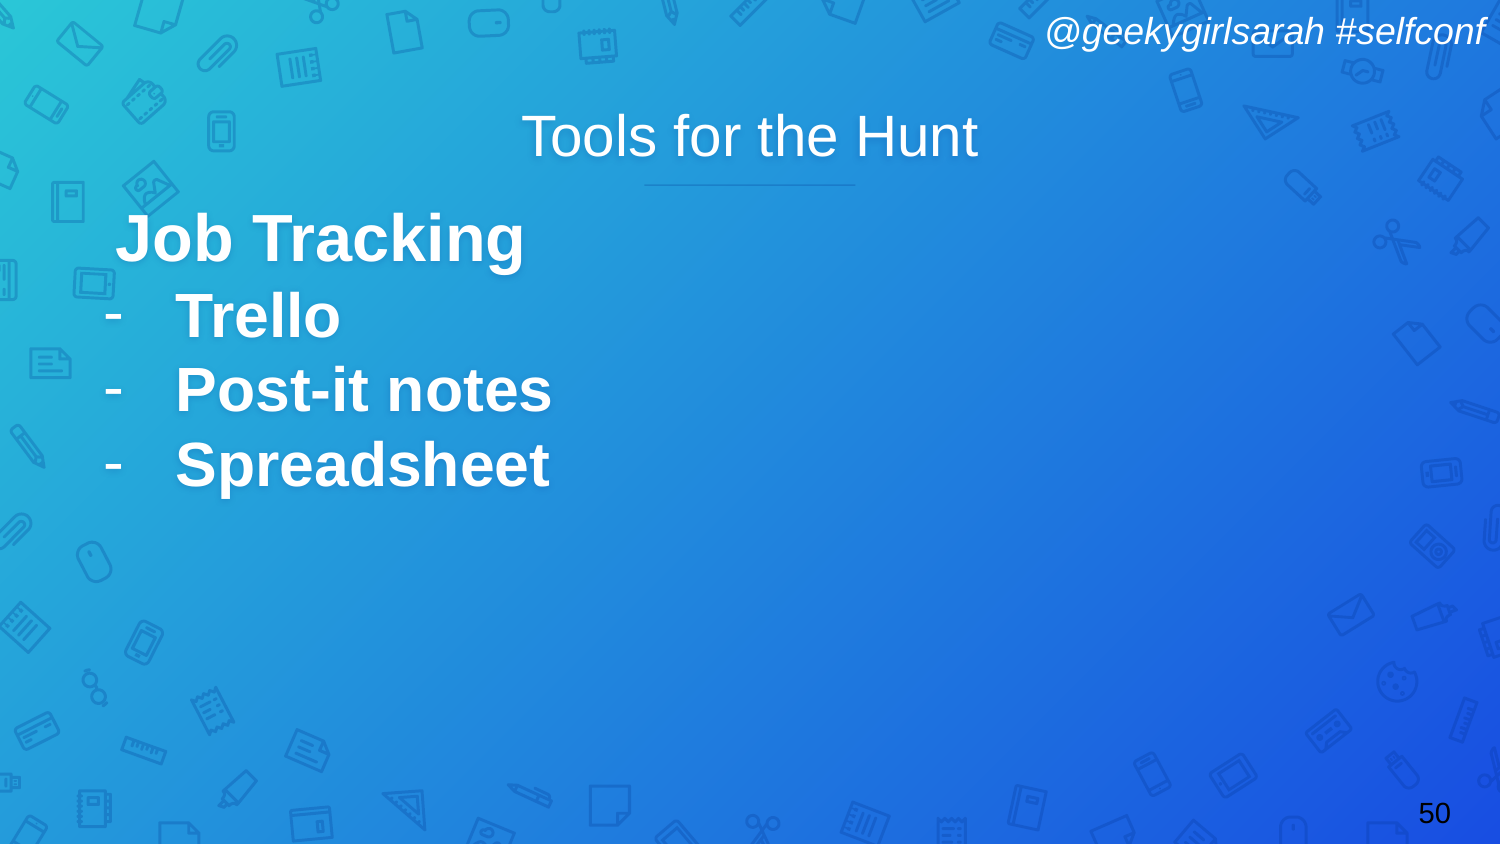

# Tools for the Hunt
Job Tracking
Trello
Post-it notes
Spreadsheet
50